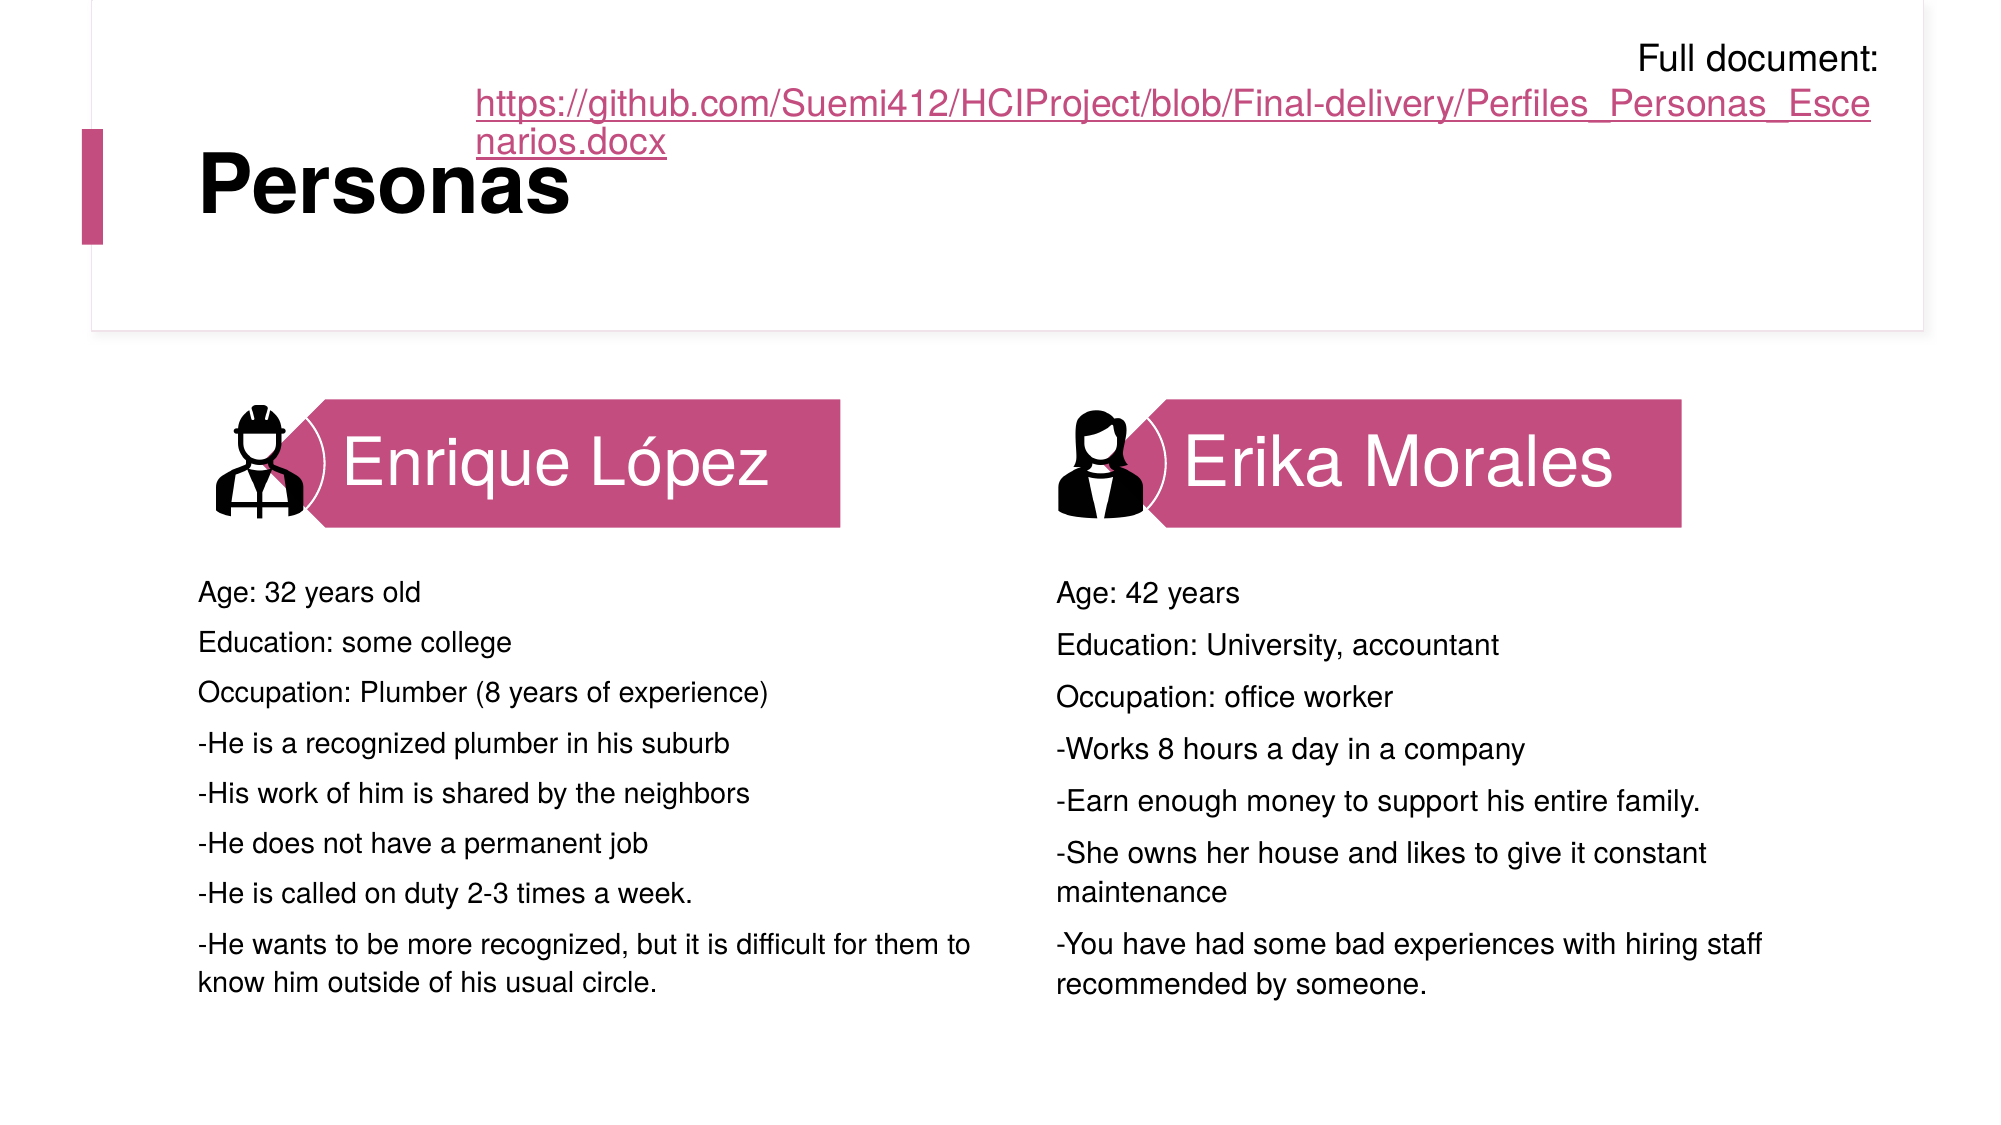

Full document: https://github.com/Suemi412/HCIProject/blob/Final-delivery/Perfiles_Personas_Escenarios.docx
# Personas
Enrique López
Erika Morales
Age: 32 years old
Education: some college
Occupation: Plumber (8 years of experience)
-He is a recognized plumber in his suburb
-His work of him is shared by the neighbors
-He does not have a permanent job
-He is called on duty 2-3 times a week.
-He wants to be more recognized, but it is difficult for them to know him outside of his usual circle.
Age: 42 years
Education: University, accountant
Occupation: office worker
-Works 8 hours a day in a company
-Earn enough money to support his entire family.
-She owns her house and likes to give it constant maintenance
-You have had some bad experiences with hiring staff recommended by someone.